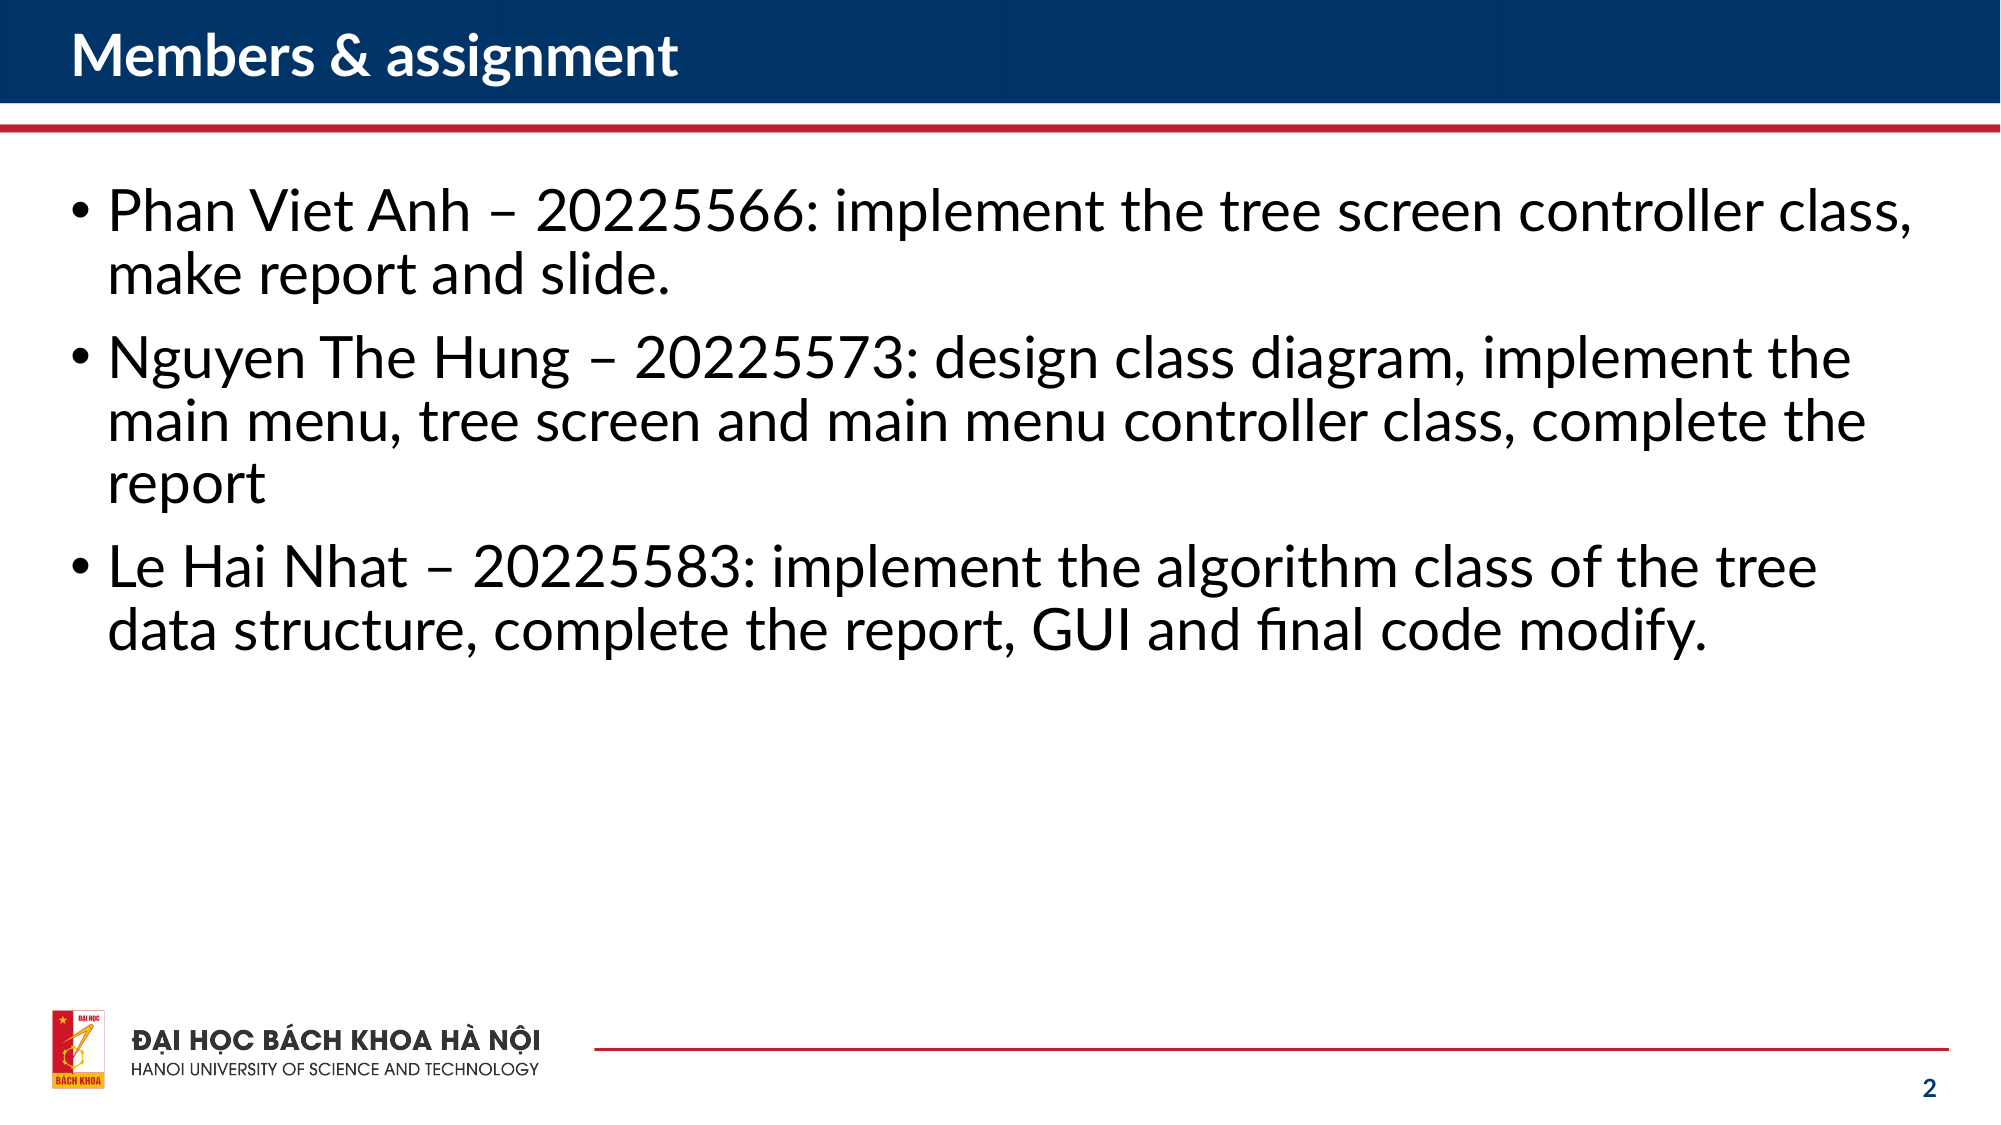

# Members & assignment
Phan Viet Anh – 20225566: implement the tree screen controller class, make report and slide.
Nguyen The Hung – 20225573: design class diagram, implement the main menu, tree screen and main menu controller class, complete the report
Le Hai Nhat – 20225583: implement the algorithm class of the tree data structure, complete the report, GUI and final code modify.
2